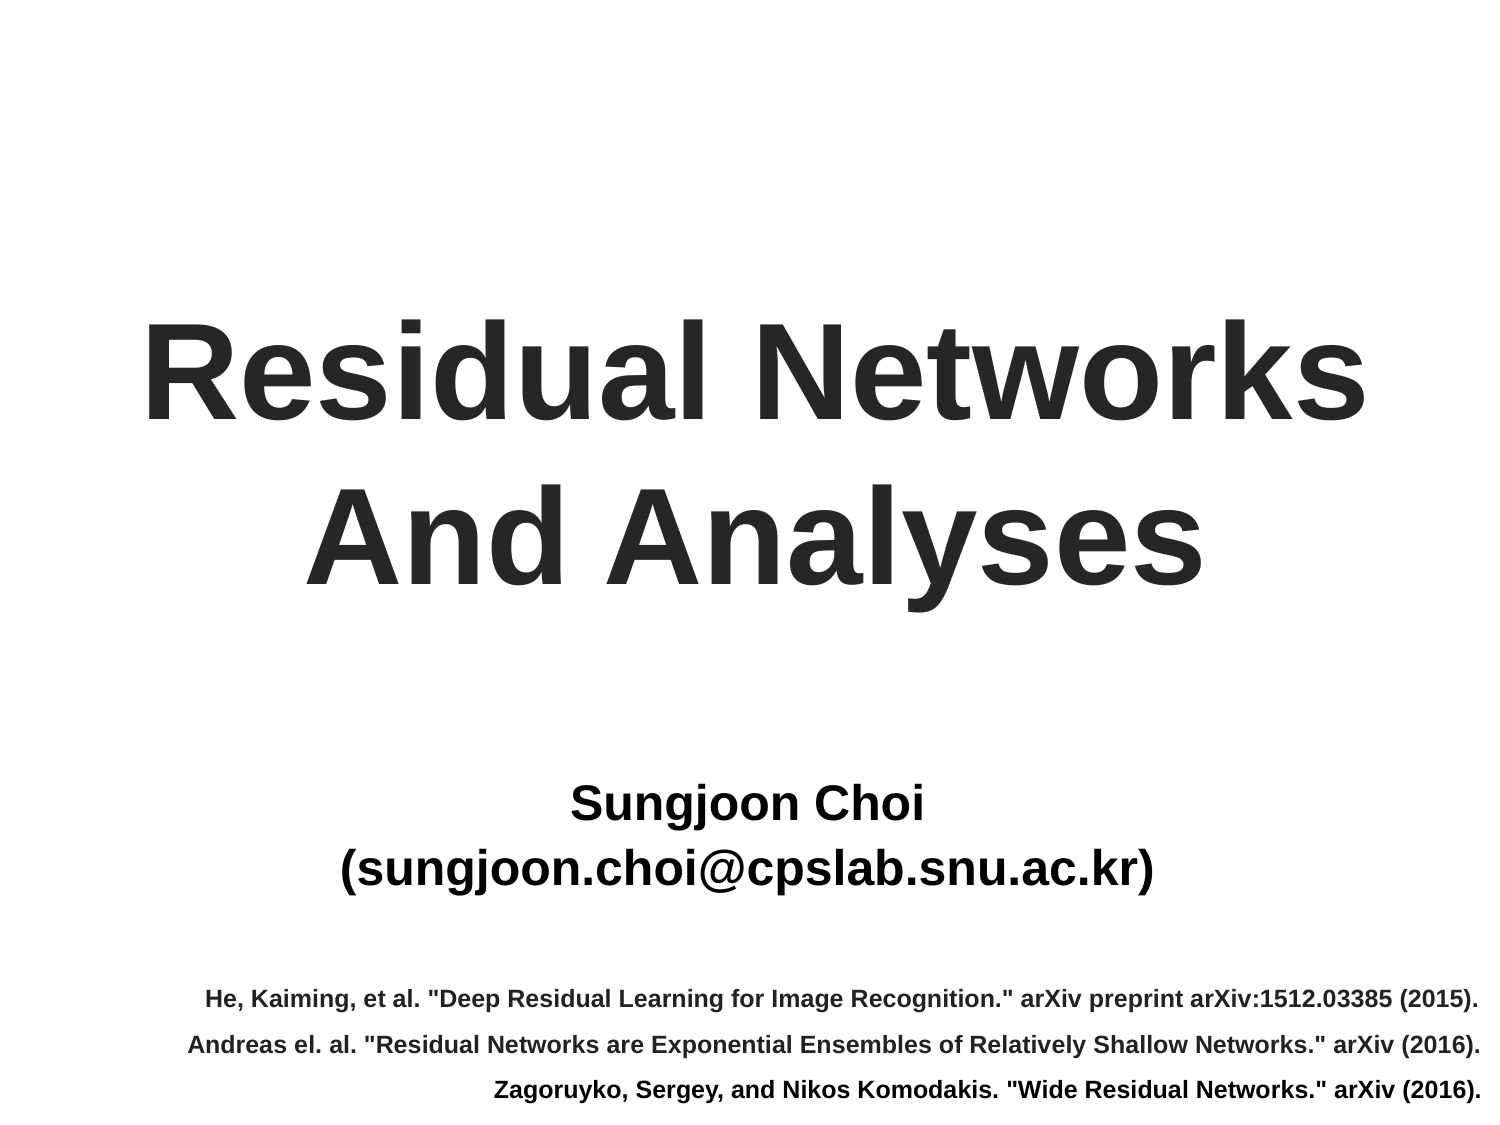

Residual Networks
And Analyses
Sungjoon Choi
(sungjoon.choi@cpslab.snu.ac.kr)
He, Kaiming, et al. "Deep Residual Learning for Image Recognition." arXiv preprint arXiv:1512.03385 (2015).
Andreas el. al. "Residual Networks are Exponential Ensembles of Relatively Shallow Networks." arXiv (2016).
Zagoruyko, Sergey, and Nikos Komodakis. "Wide Residual Networks." arXiv (2016).